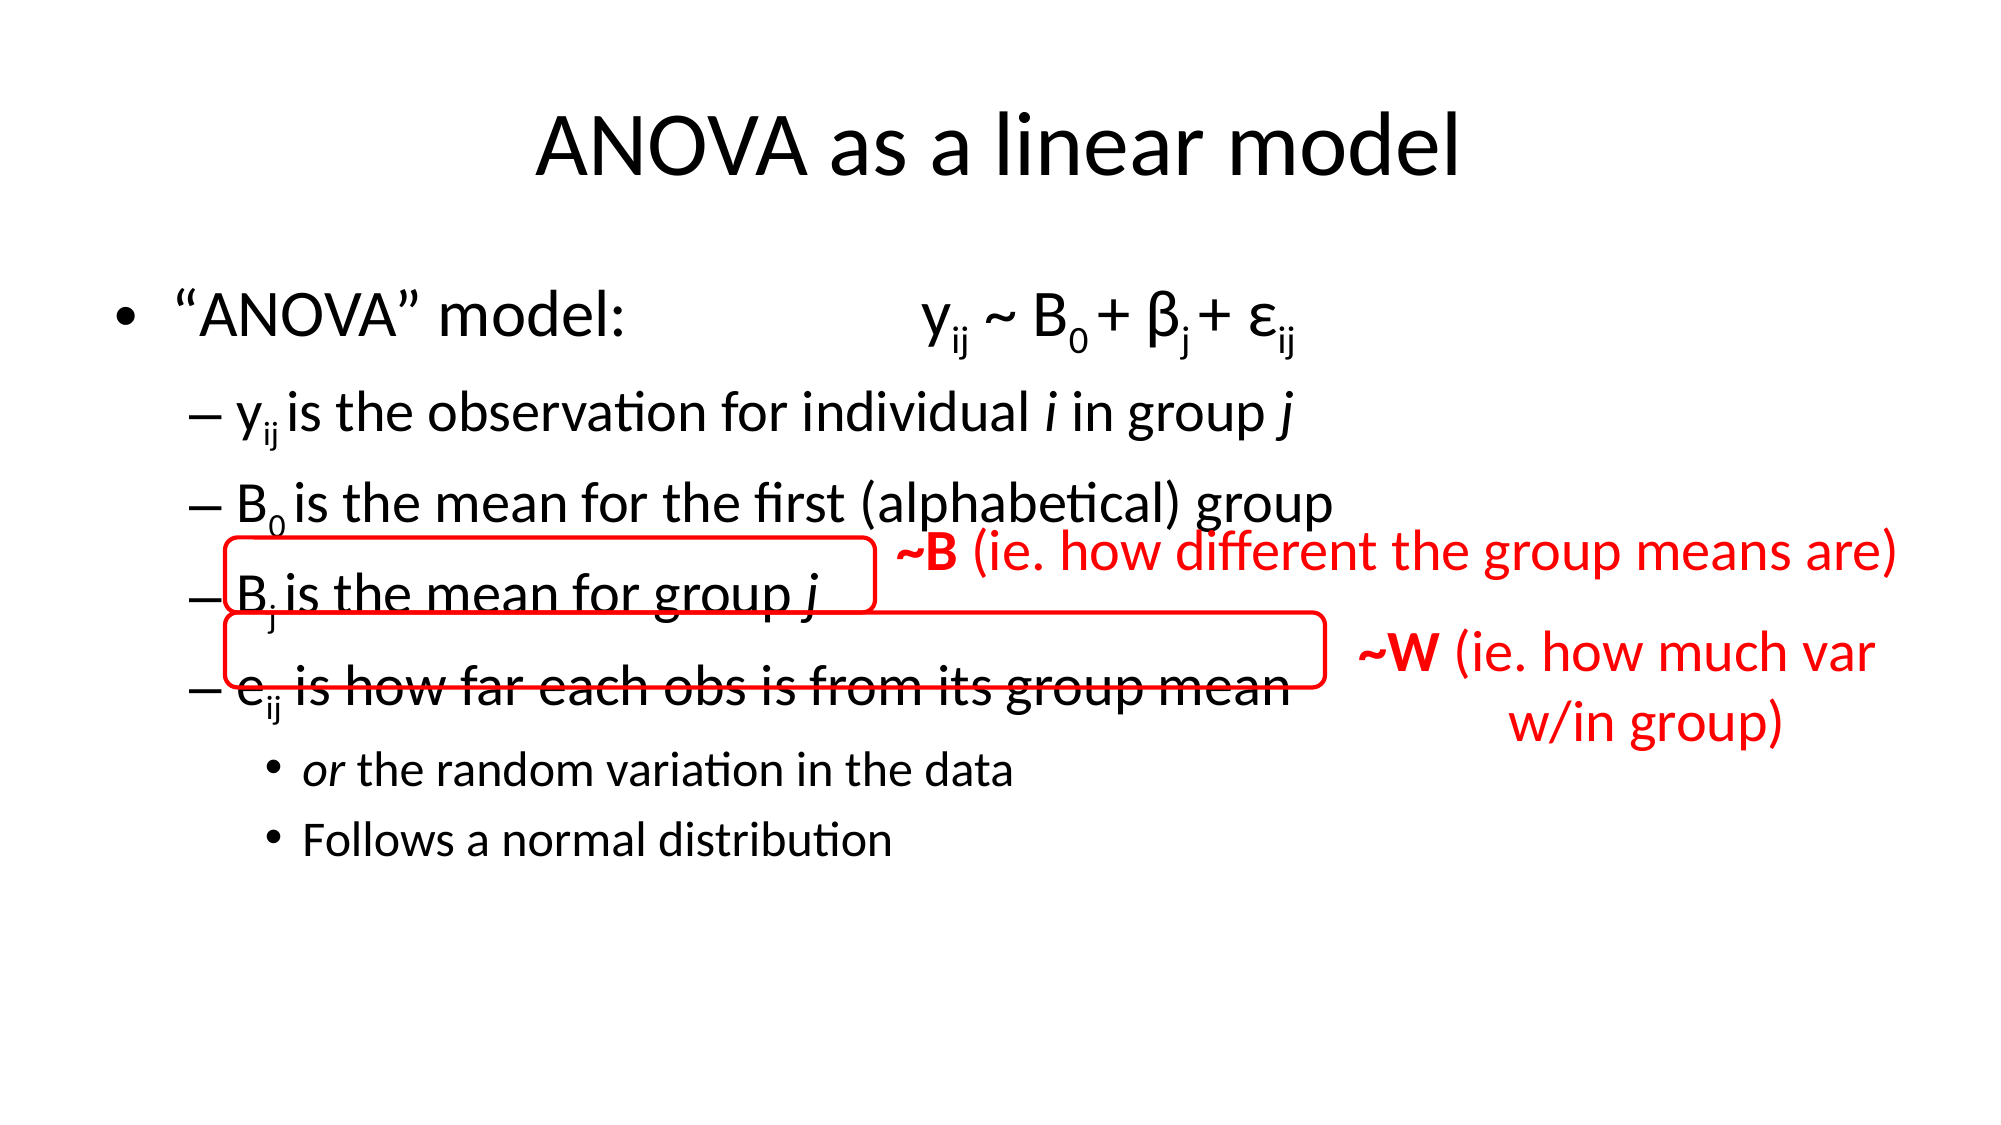

# ANOVA as a linear model
“ANOVA” model: 		yij ~ B0 + βj + εij
yij is the observation for individual i in group j
B0 is the mean for the first (alphabetical) group
Bj is the mean for group j
eij is how far each obs is from its group mean
or the random variation in the data
Follows a normal distribution
~B (ie. how different the group means are)

~W (ie. how much var
	w/in group)